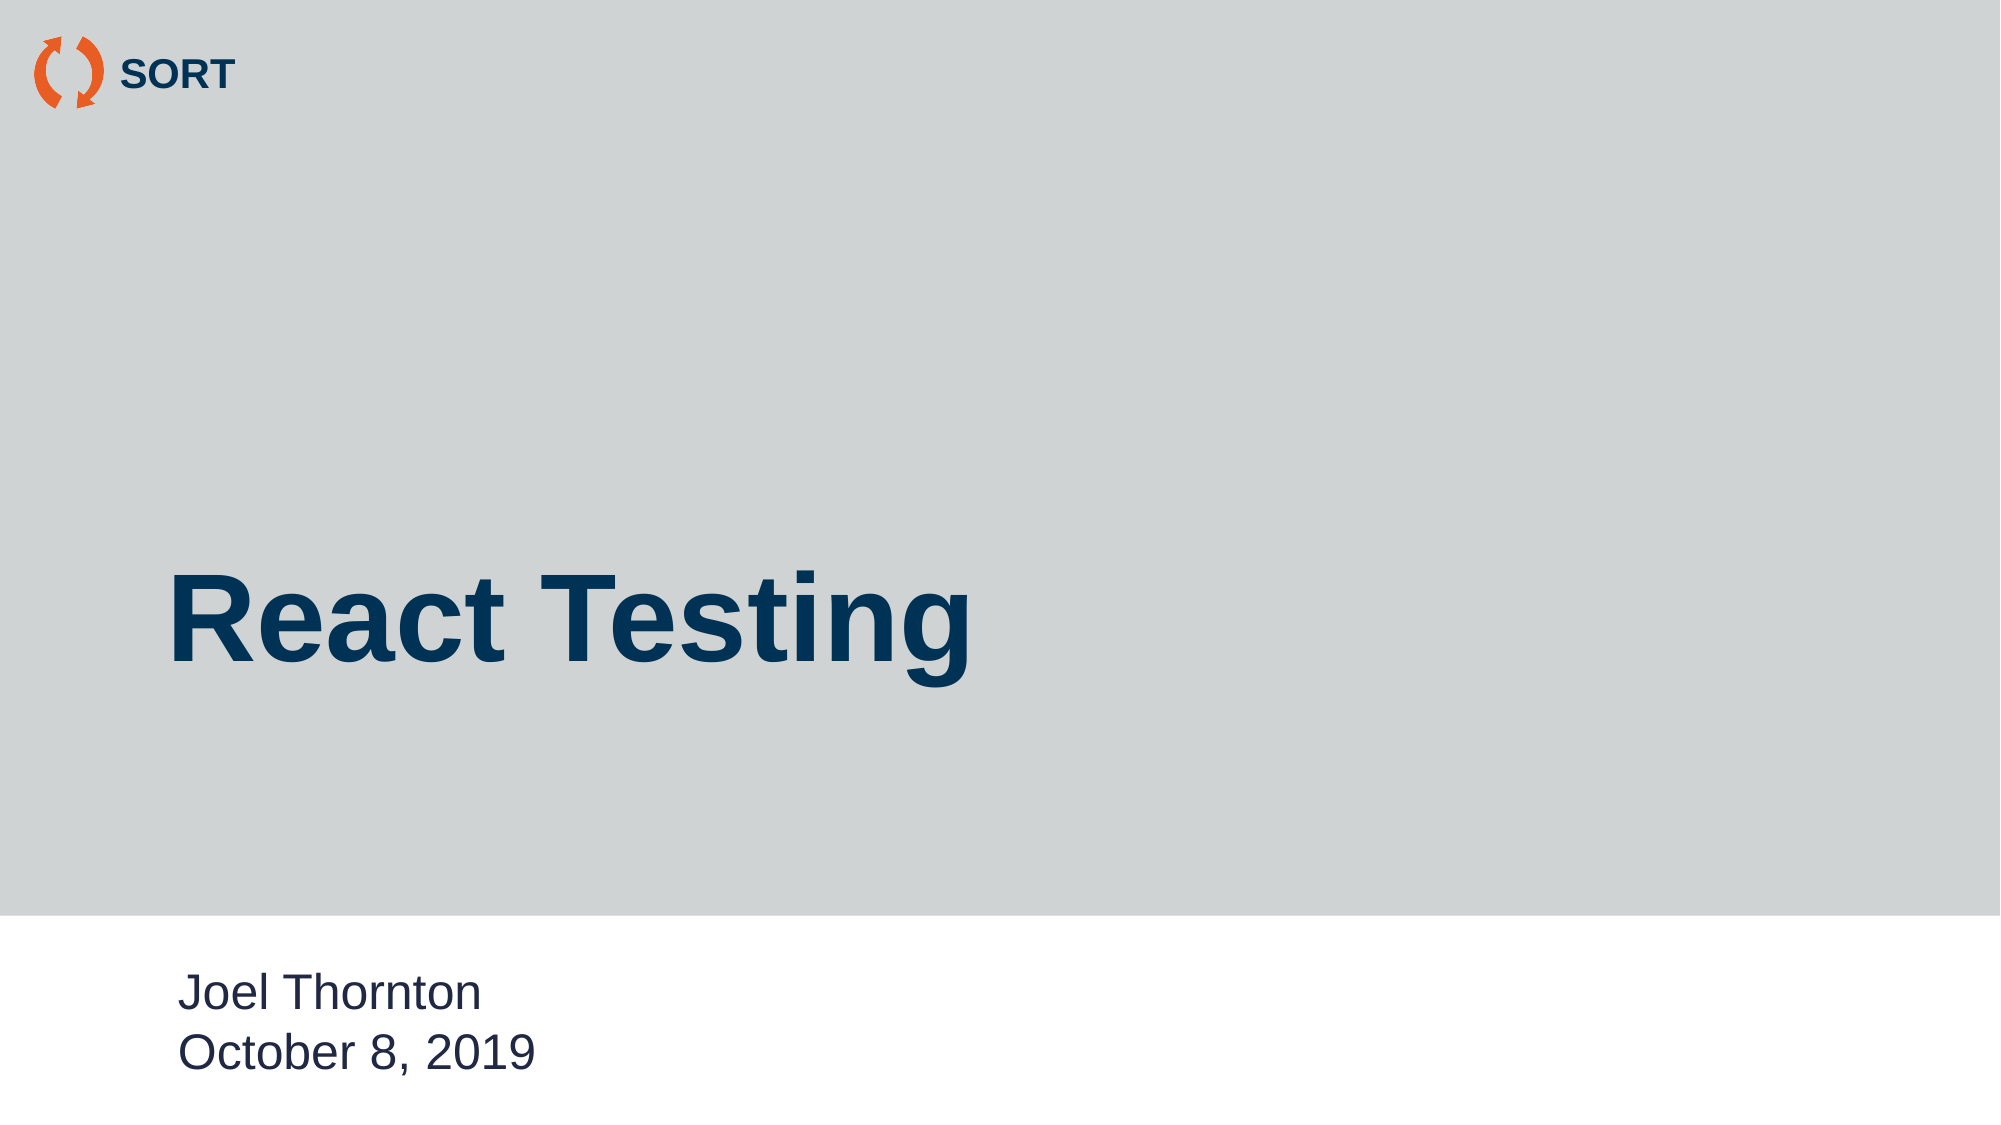

# React Testing
Joel Thornton
October 8, 2019